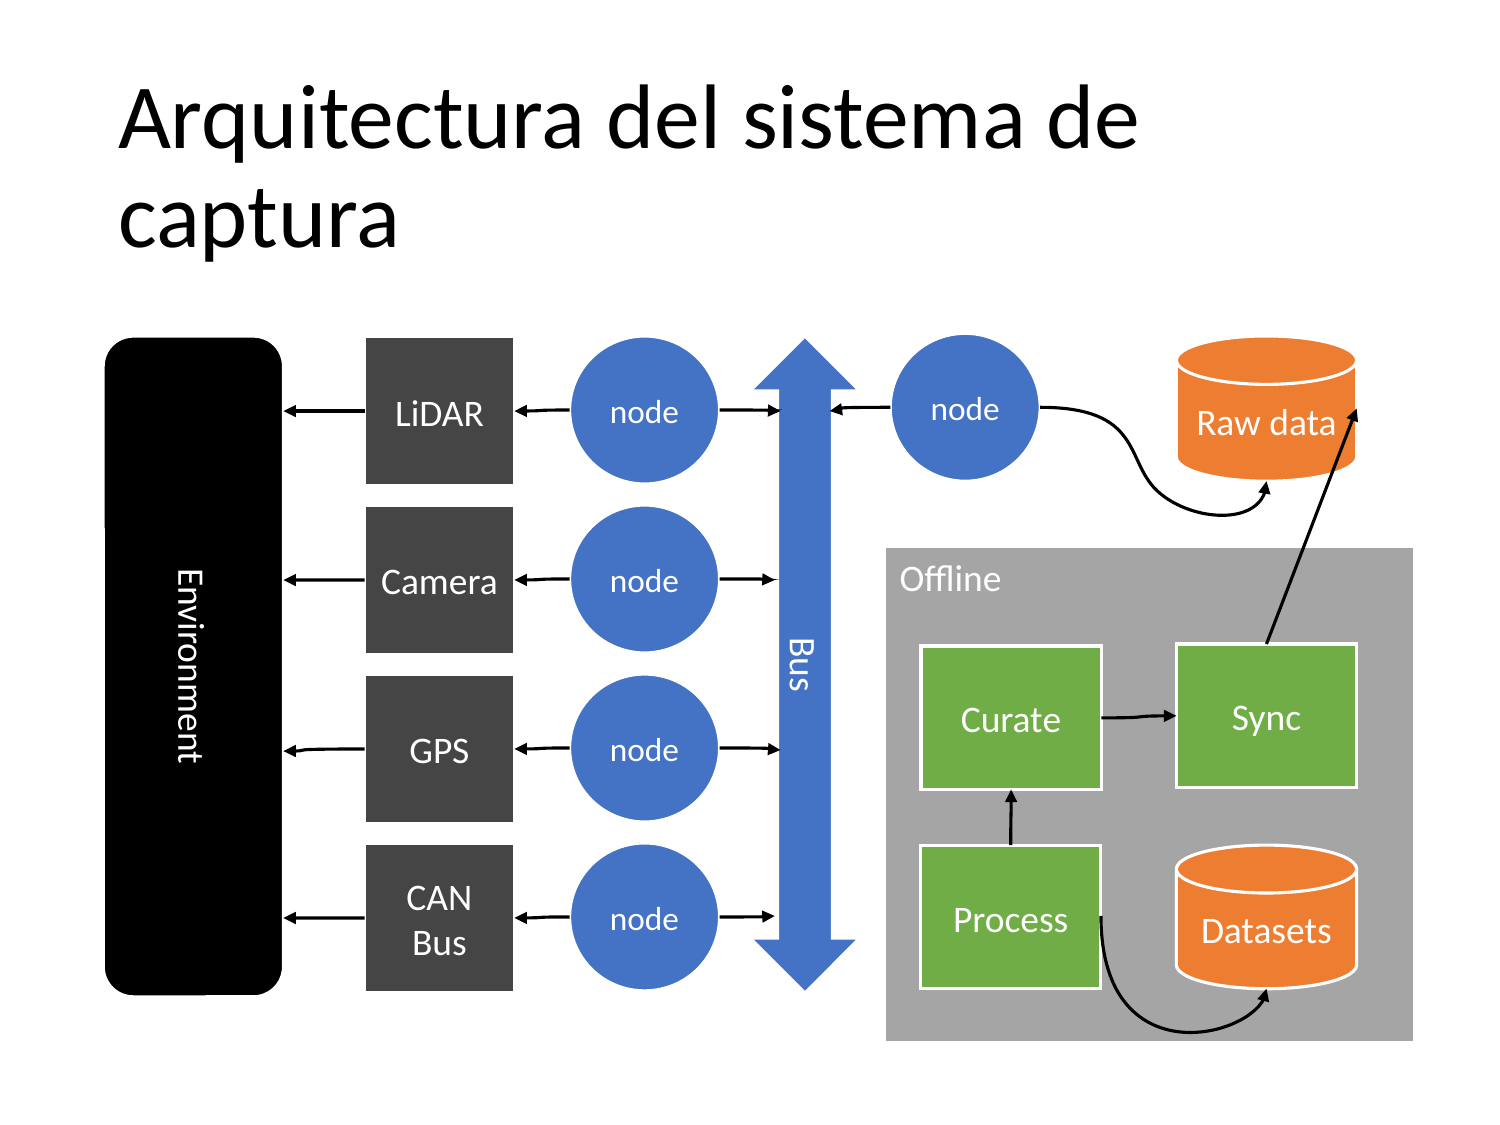

# Arquitectura del sistema de captura
node
Raw data
LiDAR
node
Camera
node
Offline
Environment
Bus
Sync
Curate
GPS
node
CAN Bus
node
Process
Datasets